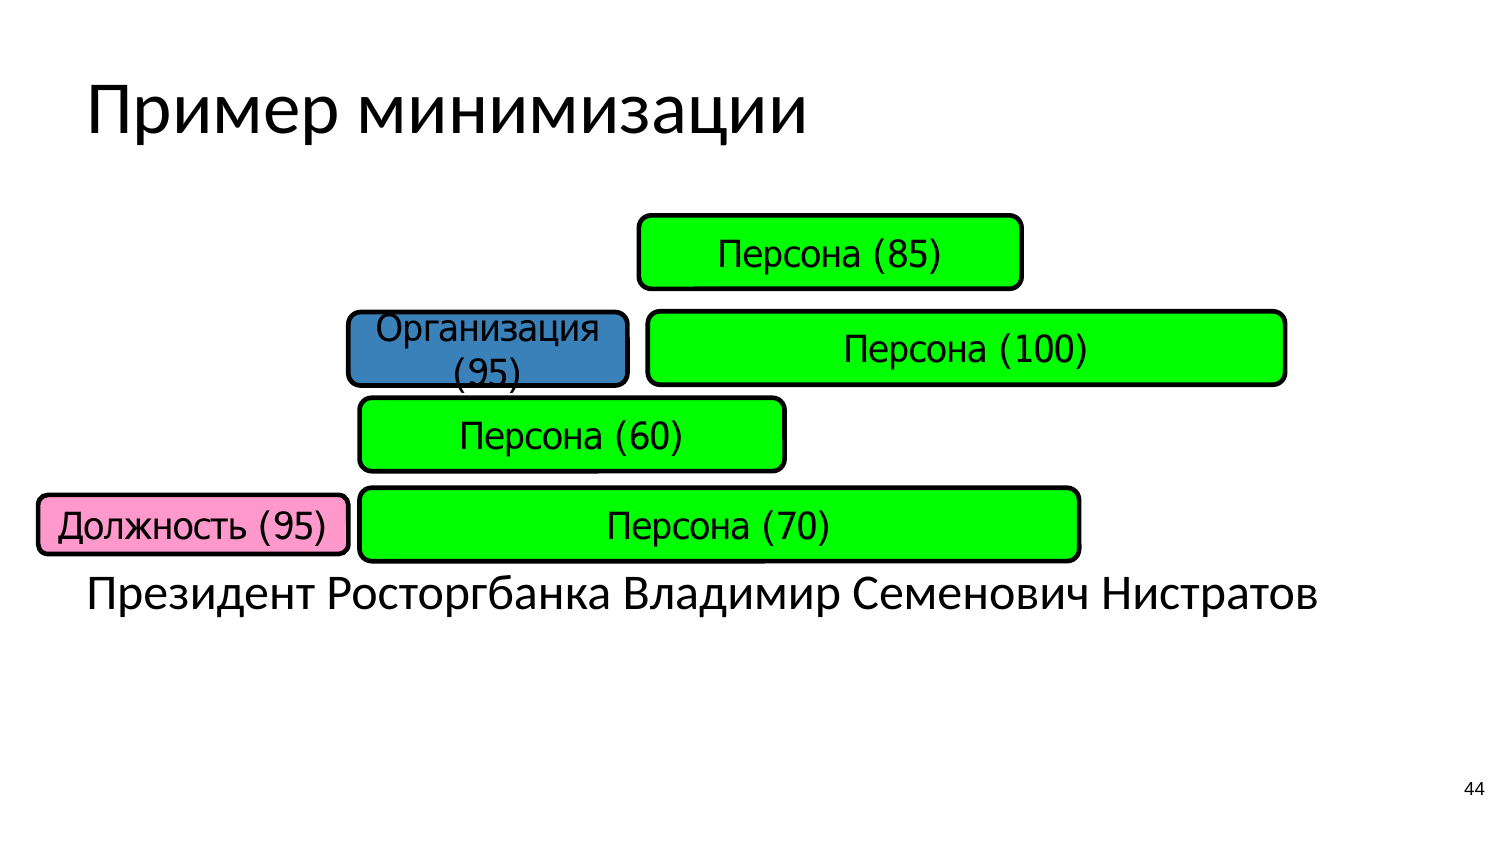

# Пример минимизации

Персона (85)
Персона (100)
Организация (95)
Персона (60)
Персона (70)
Должность (95)
Президент Росторгбанка Владимир Семенович Нистратов
44